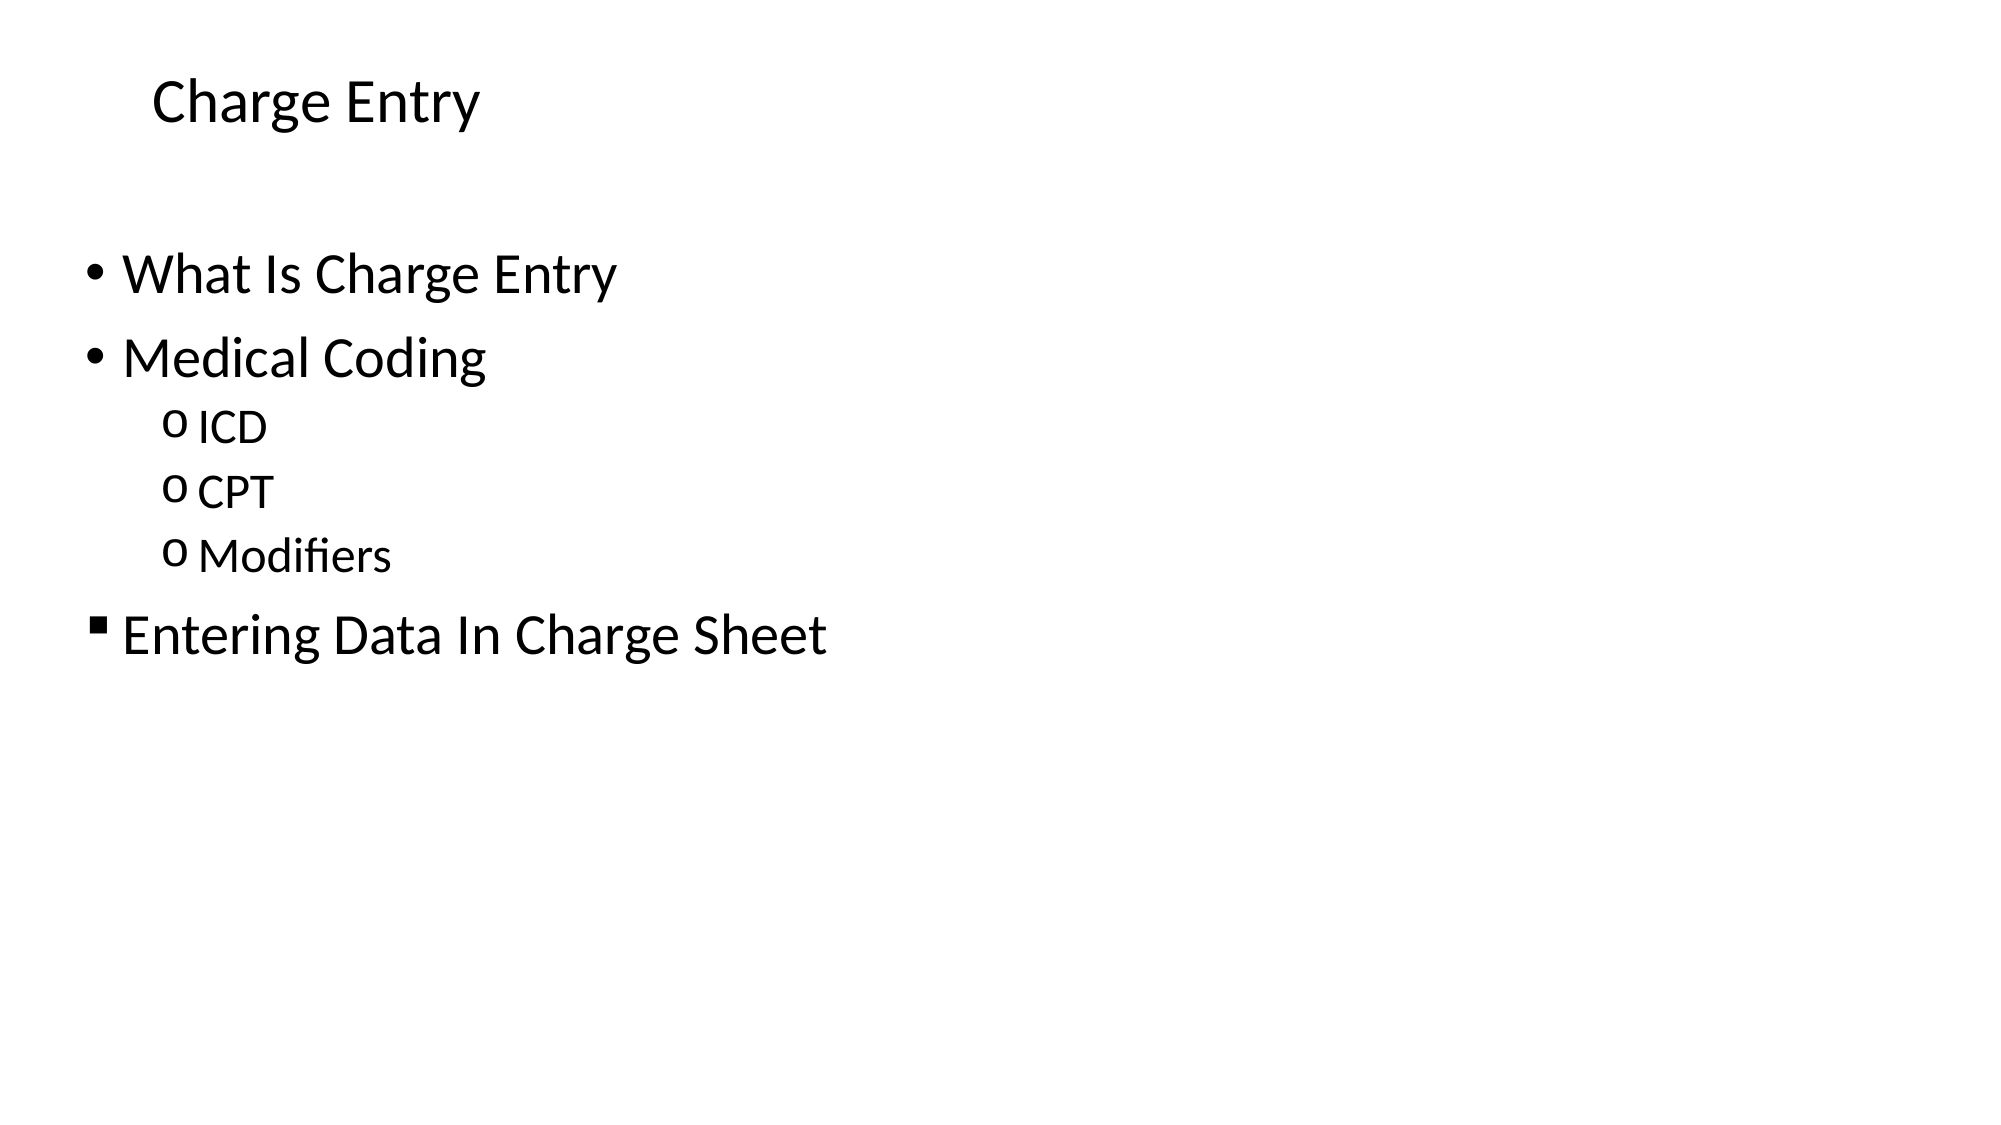

# Charge Entry

What Is Charge Entry
Medical Coding
ICD
CPT
Modifiers
Entering Data In Charge Sheet